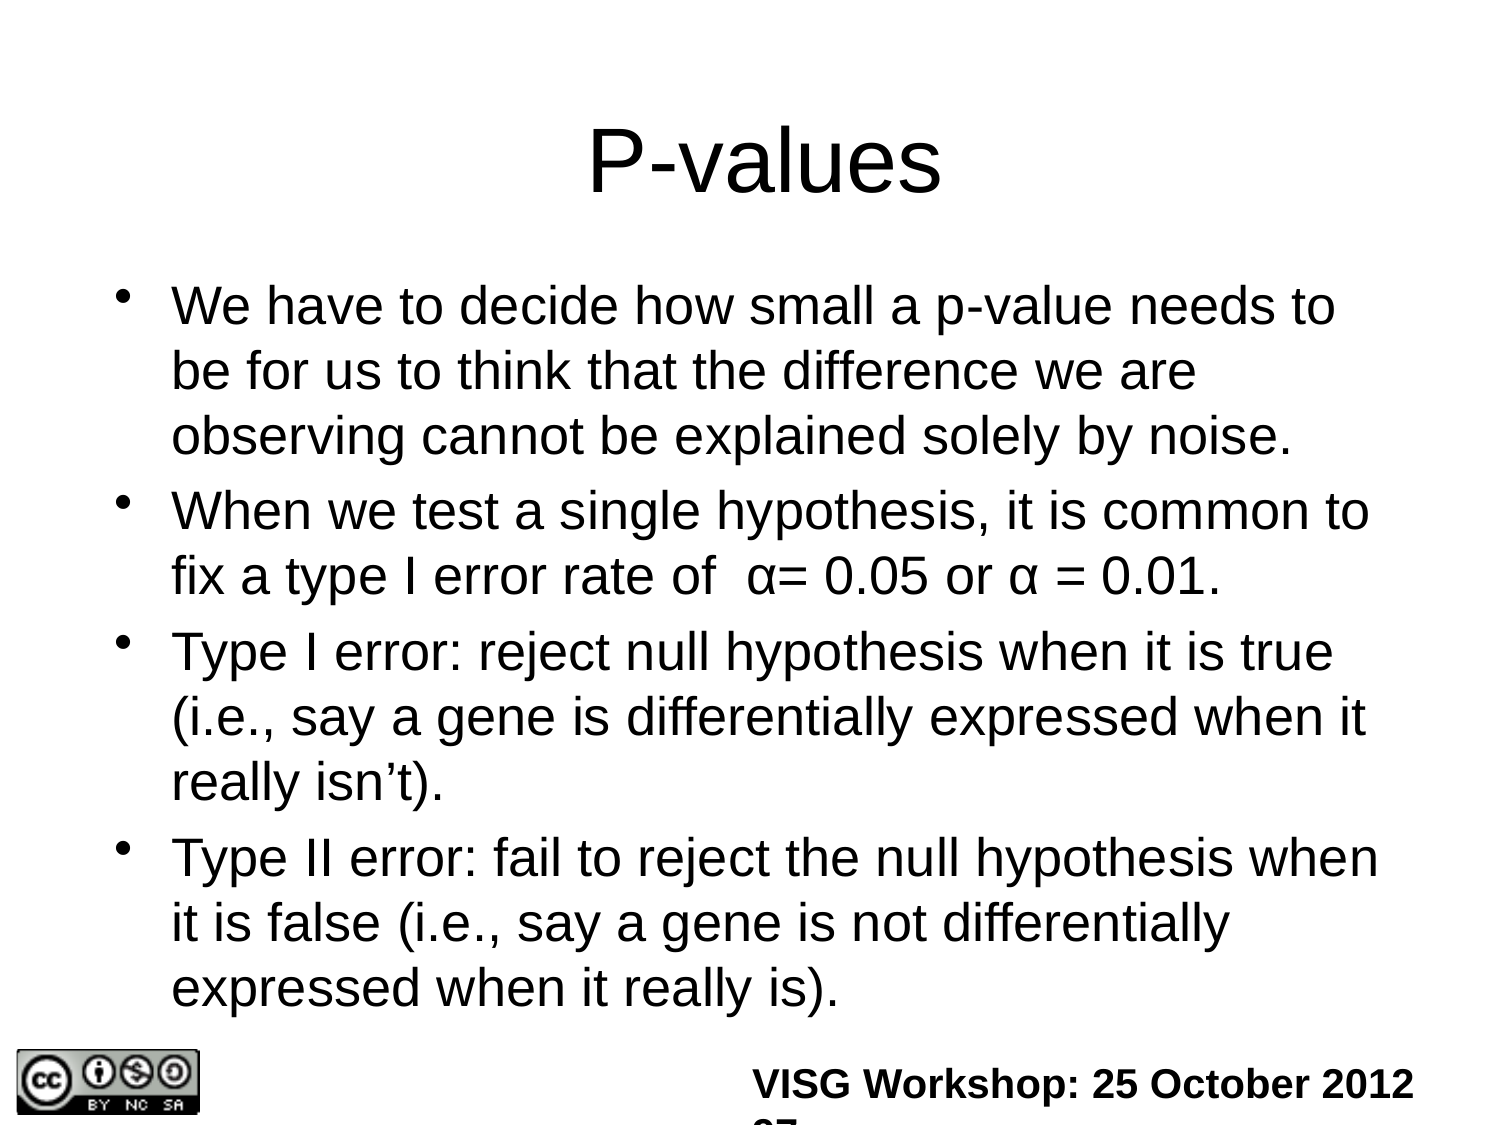

# P-values
We have to decide how small a p-value needs to be for us to think that the difference we are observing cannot be explained solely by noise.
When we test a single hypothesis, it is common to fix a type I error rate of  α= 0.05 or α = 0.01.
Type I error: reject null hypothesis when it is true (i.e., say a gene is differentially expressed when it really isn’t).
Type II error: fail to reject the null hypothesis when it is false (i.e., say a gene is not differentially expressed when it really is).